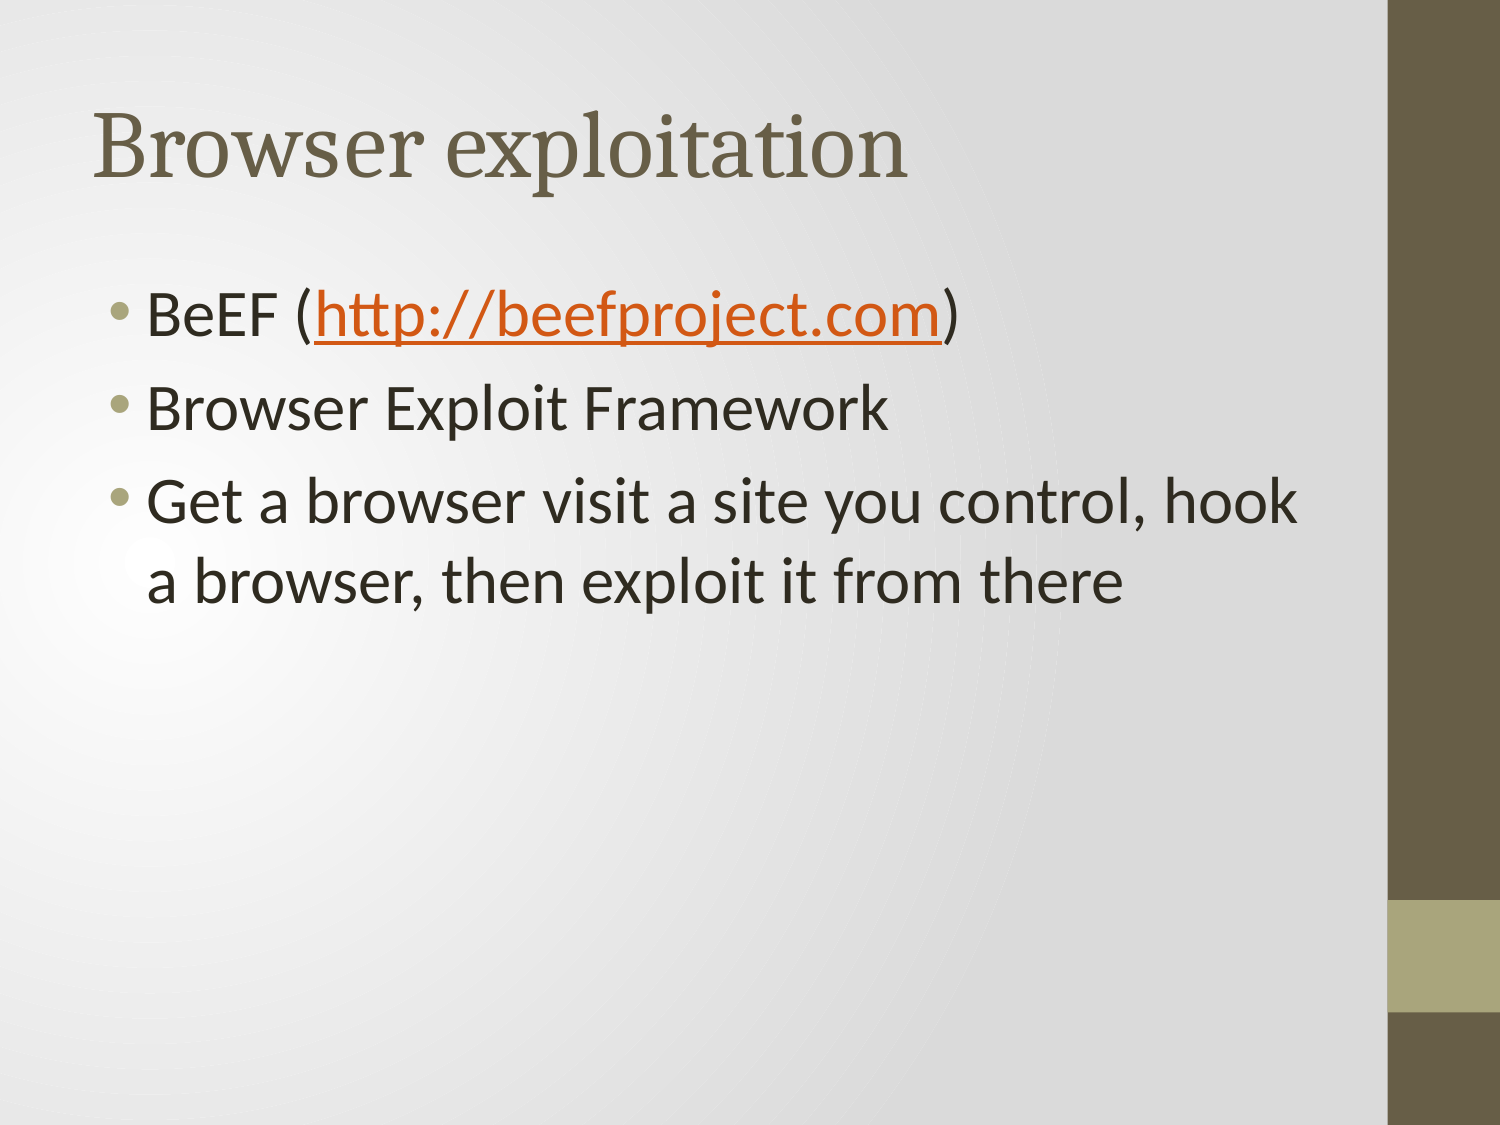

# Browser exploitation
BeEF (http://beefproject.com)
Browser Exploit Framework
Get a browser visit a site you control, hook a browser, then exploit it from there